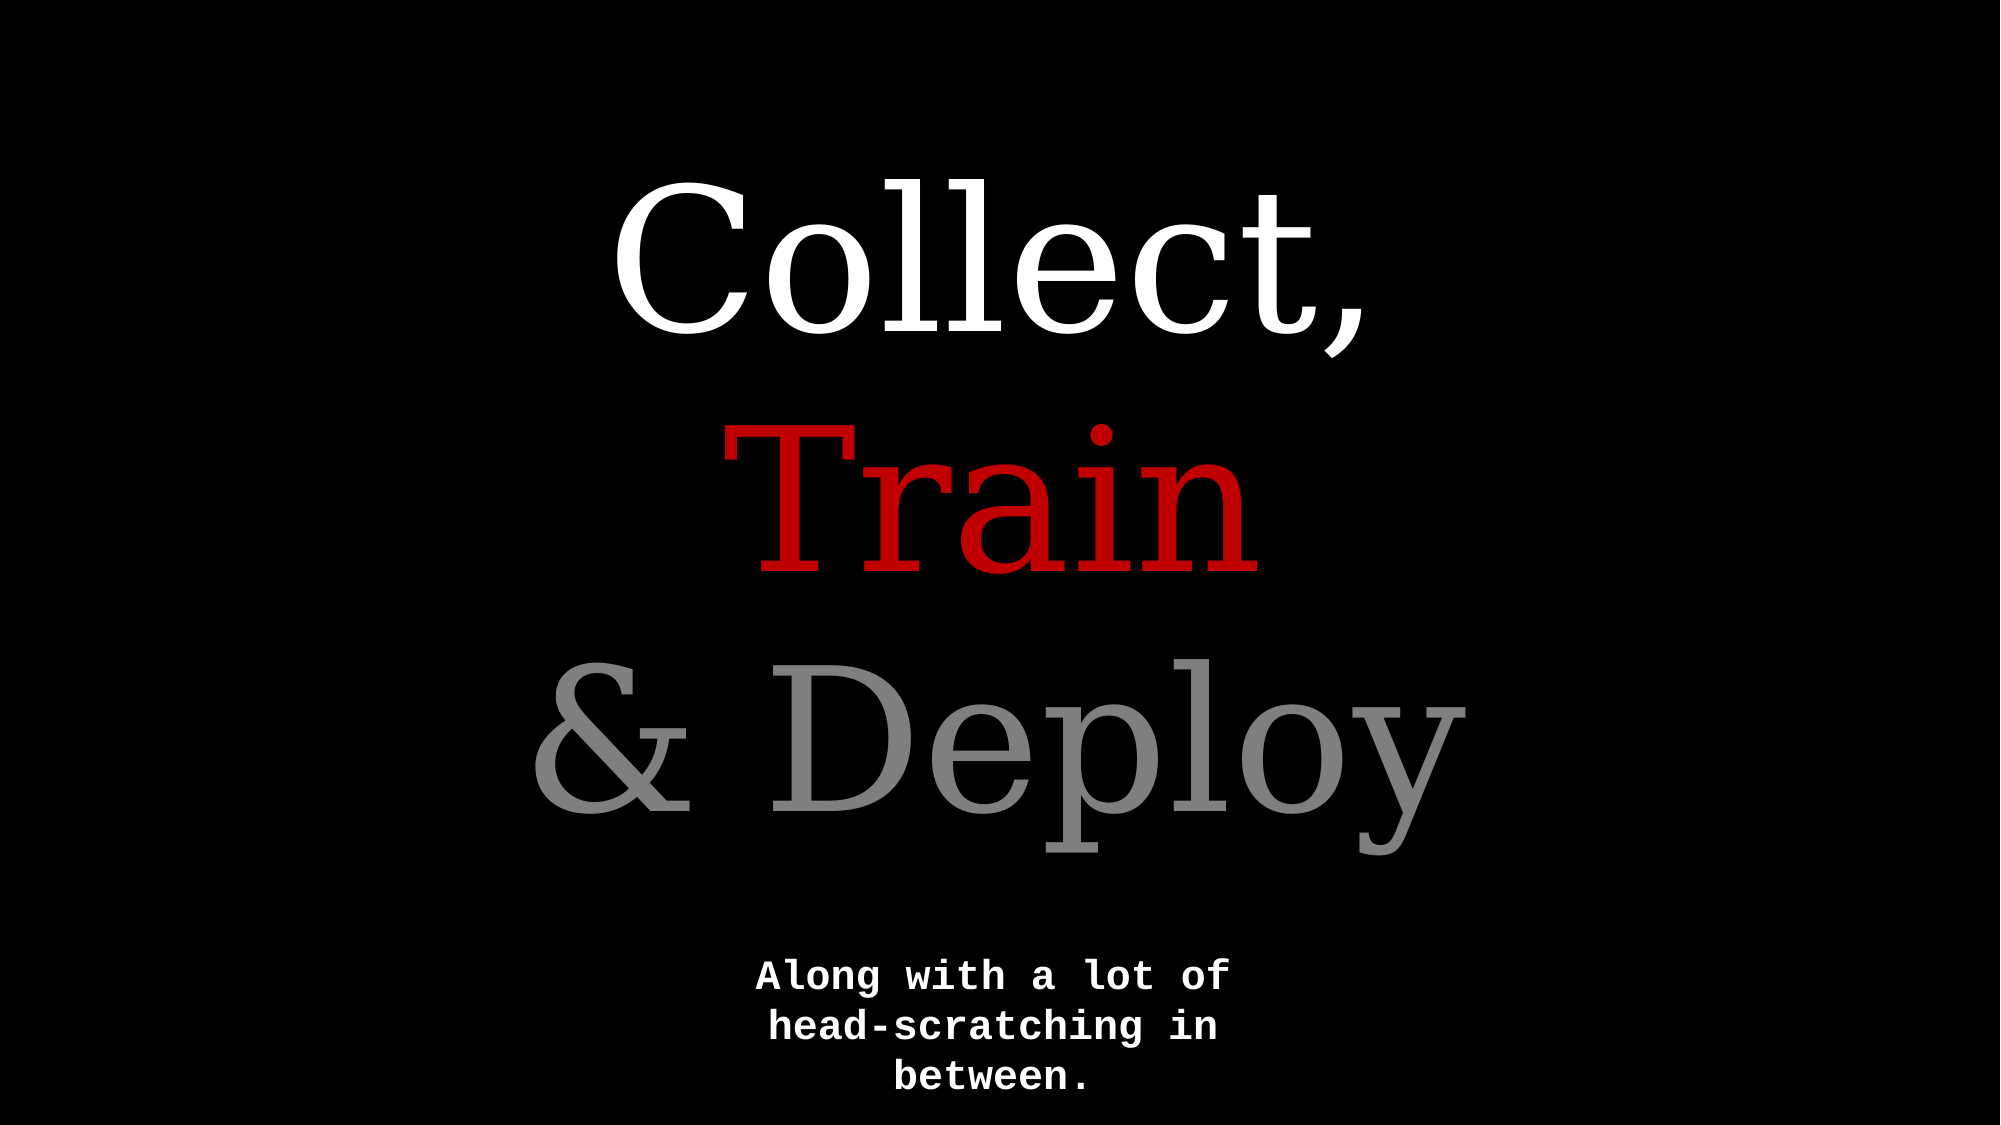

Collect,
Train
& Deploy
Along with a lot of head-scratching in between.